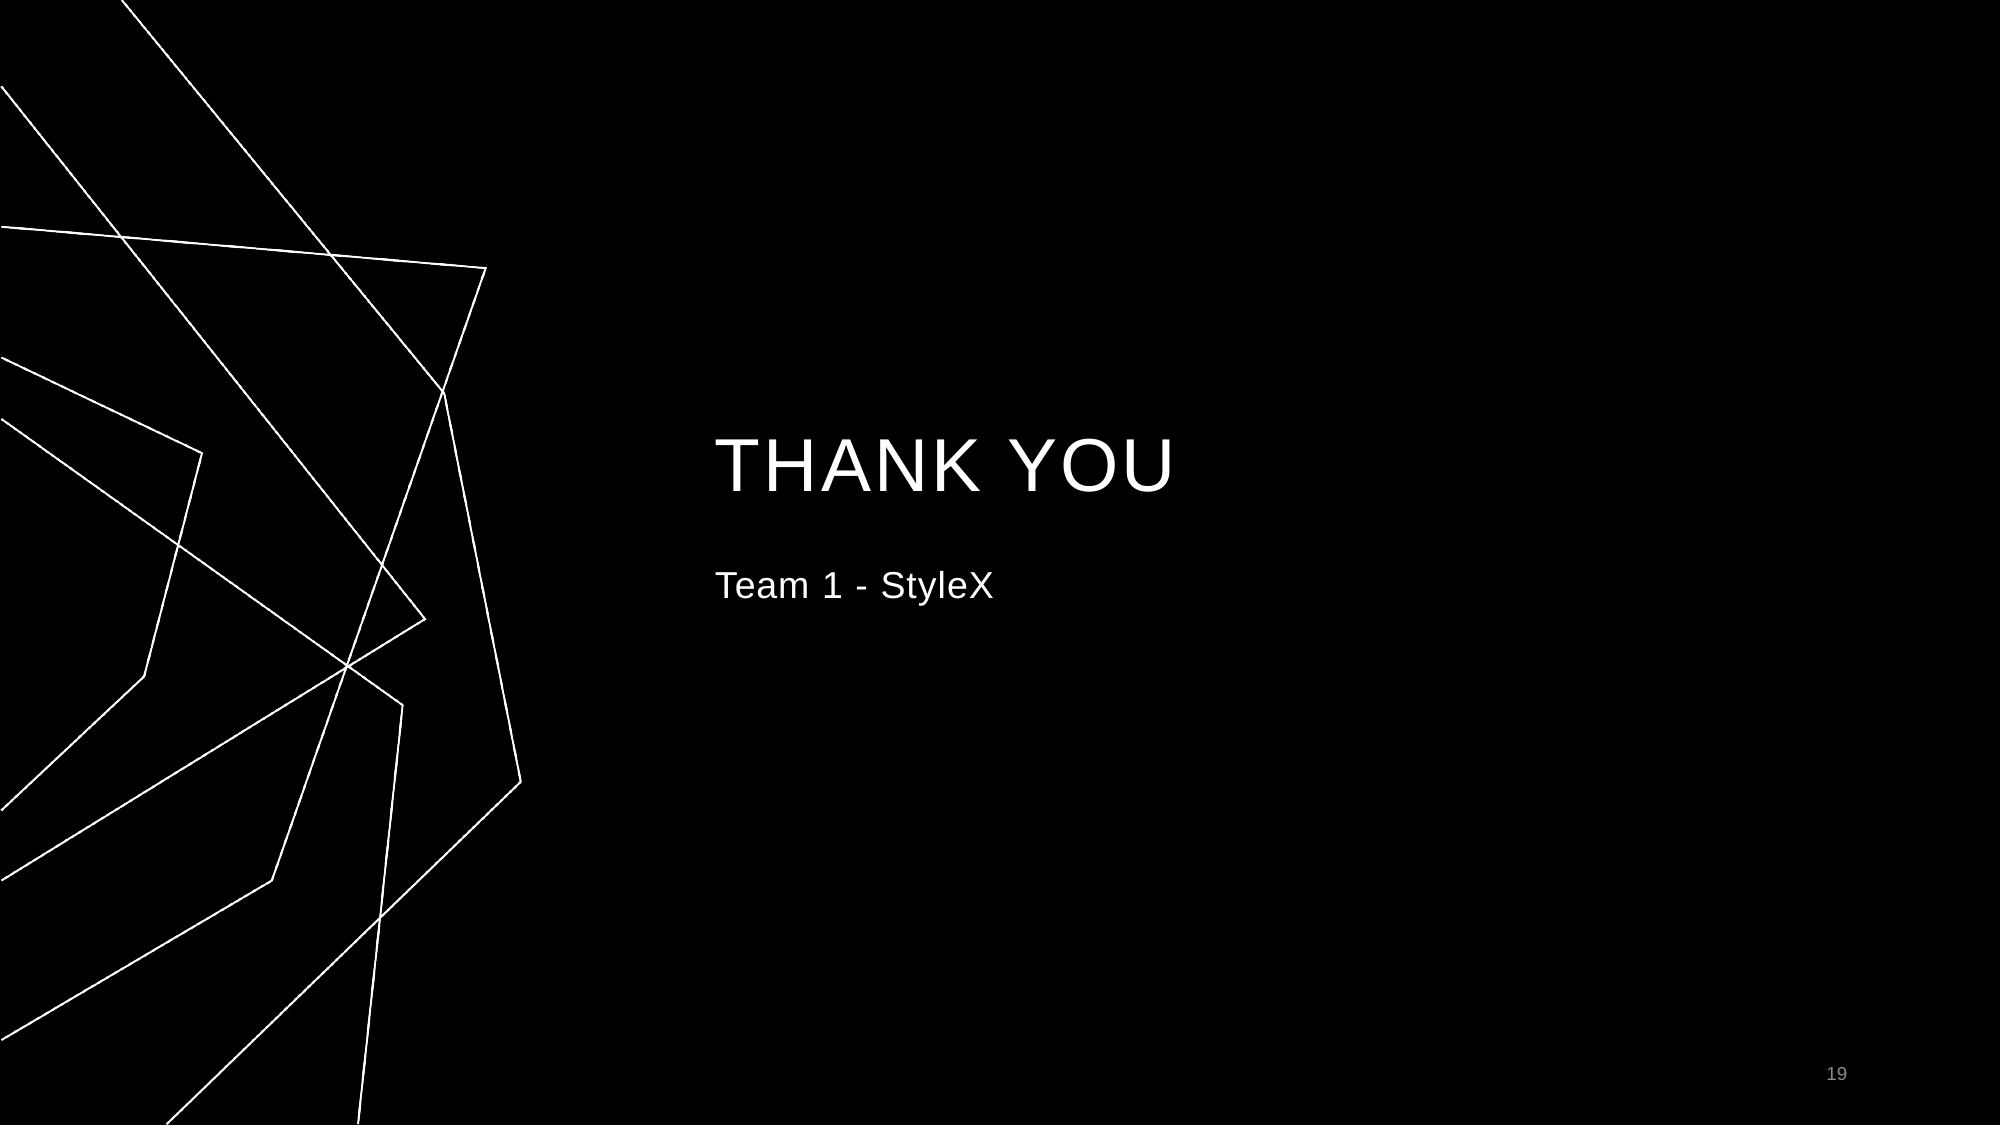

# THANK YOU
Team 1 - StyleX
19